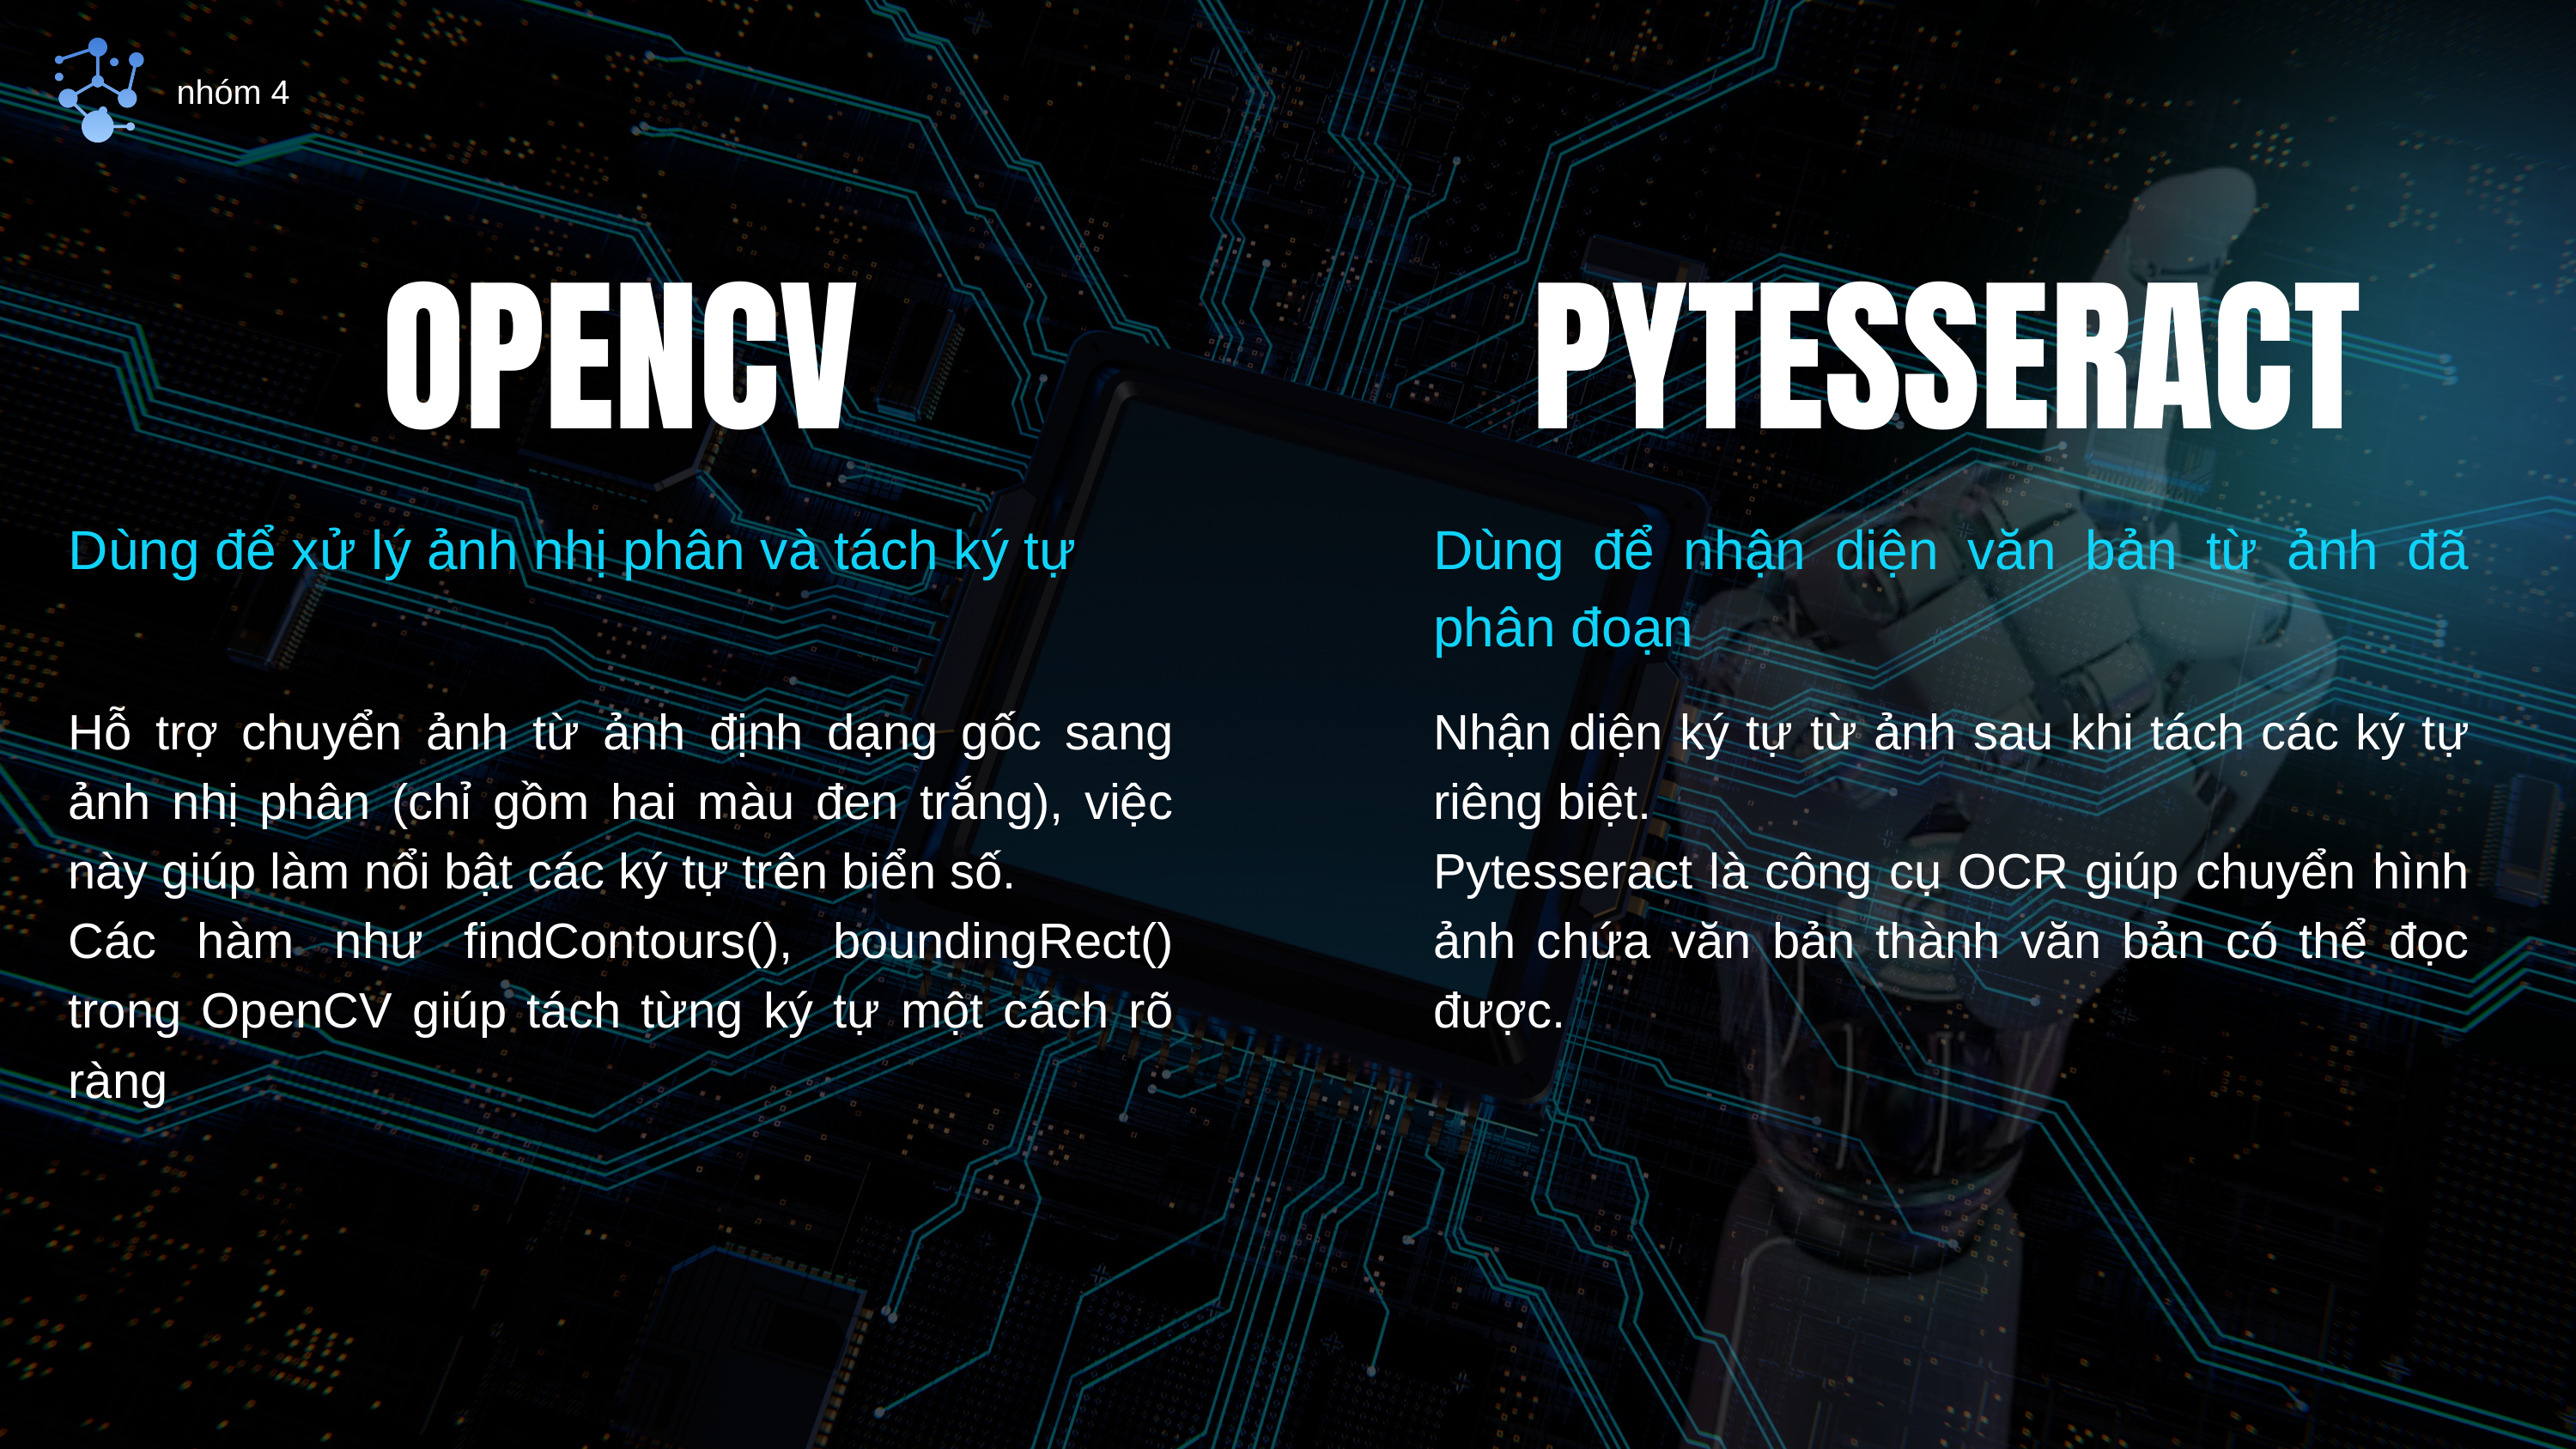

nhóm 4

OPENCV
PYTESSERACT
Dùng để xử lý ảnh nhị phân và tách ký tự
Dùng để nhận diện văn bản từ ảnh đã phân đoạn
Hỗ trợ chuyển ảnh từ ảnh định dạng gốc sang ảnh nhị phân (chỉ gồm hai màu đen trắng), việc này giúp làm nổi bật các ký tự trên biển số.
Các hàm như findContours(), boundingRect() trong OpenCV giúp tách từng ký tự một cách rõ ràng

Nhận diện ký tự từ ảnh sau khi tách các ký tự riêng biệt.
Pytesseract là công cụ OCR giúp chuyển hình ảnh chứa văn bản thành văn bản có thể đọc được.